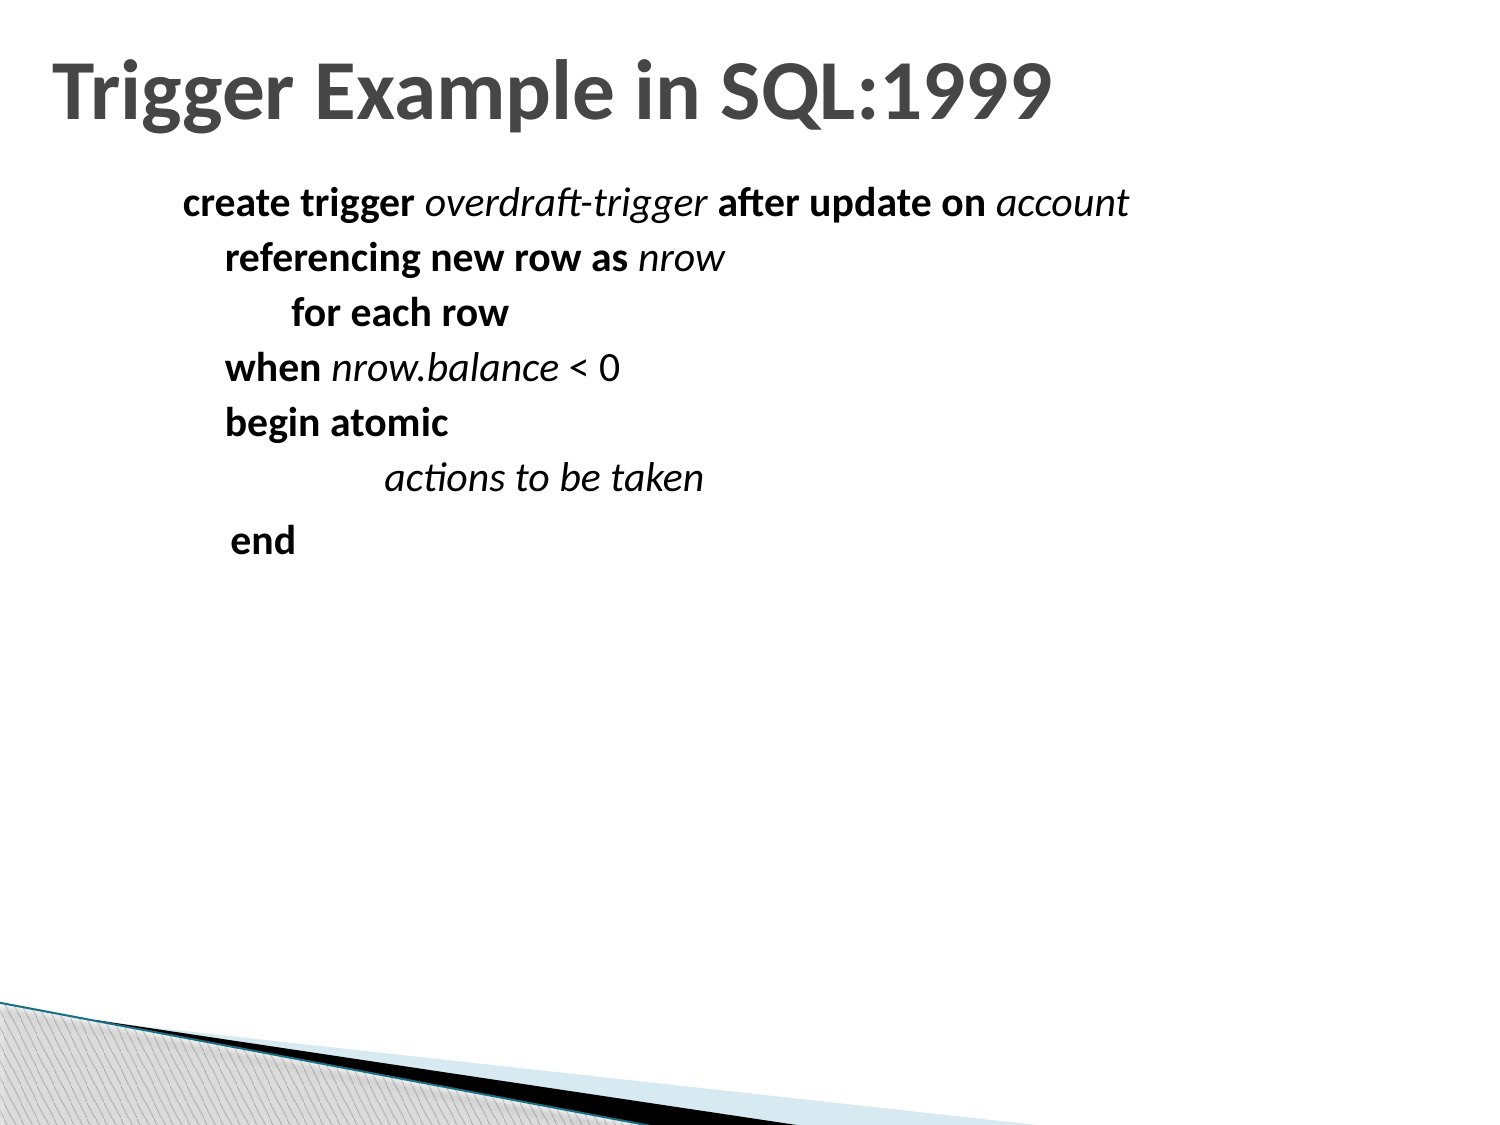

# Trigger Example in SQL:1999
create trigger overdraft-trigger after update on account
referencing new row as nrow                                                                                  for each row
when nrow.balance < 0
begin atomic
	 actions to be taken
     end